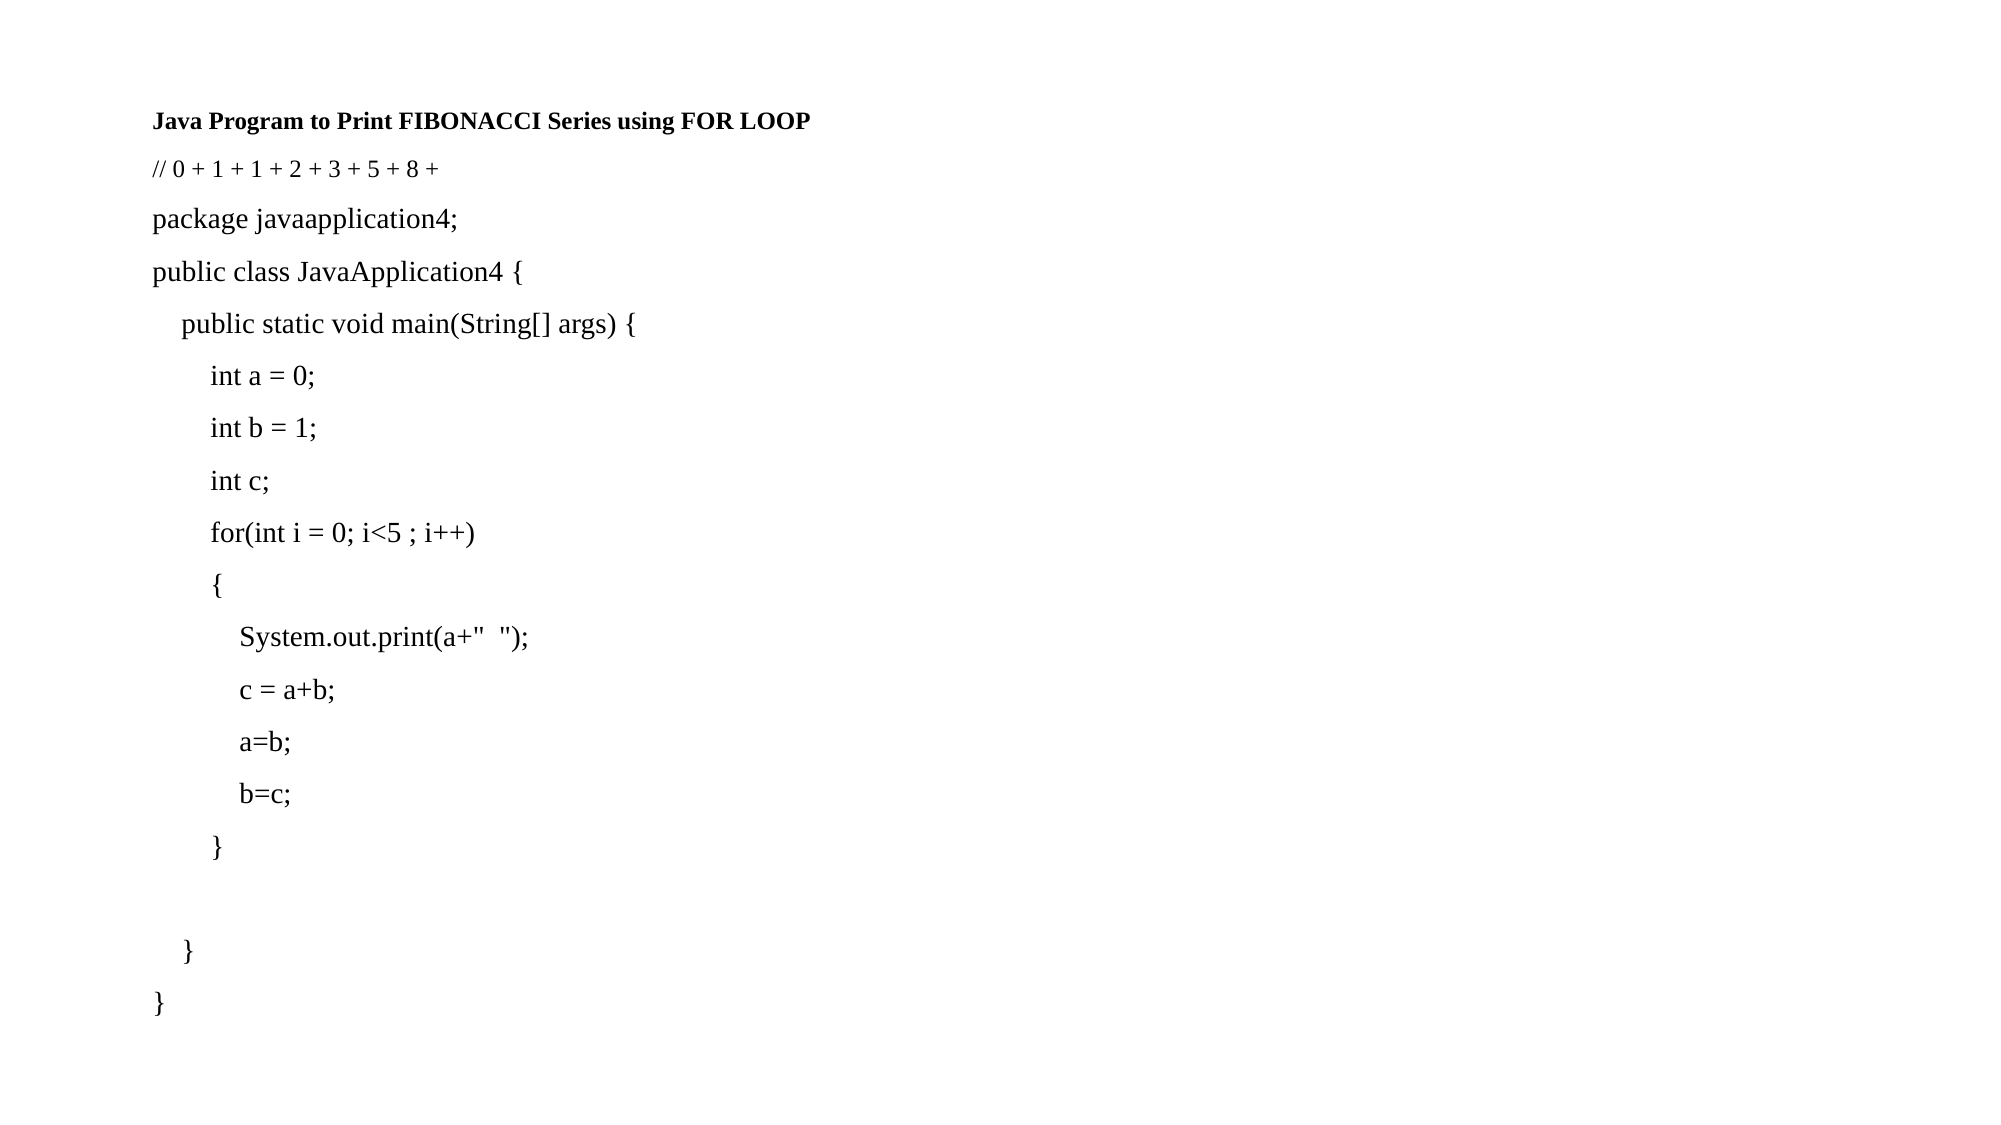

Java Program to Print FIBONACCI Series using FOR LOOP
// 0 + 1 + 1 + 2 + 3 + 5 + 8 +
package javaapplication4;
public class JavaApplication4 {
    public static void main(String[] args) {
        int a = 0;
        int b = 1;
        int c;
        for(int i = 0; i<5 ; i++)
        {
            System.out.print(a+"  ");
            c = a+b;
            a=b;
            b=c;
        }

    }
}